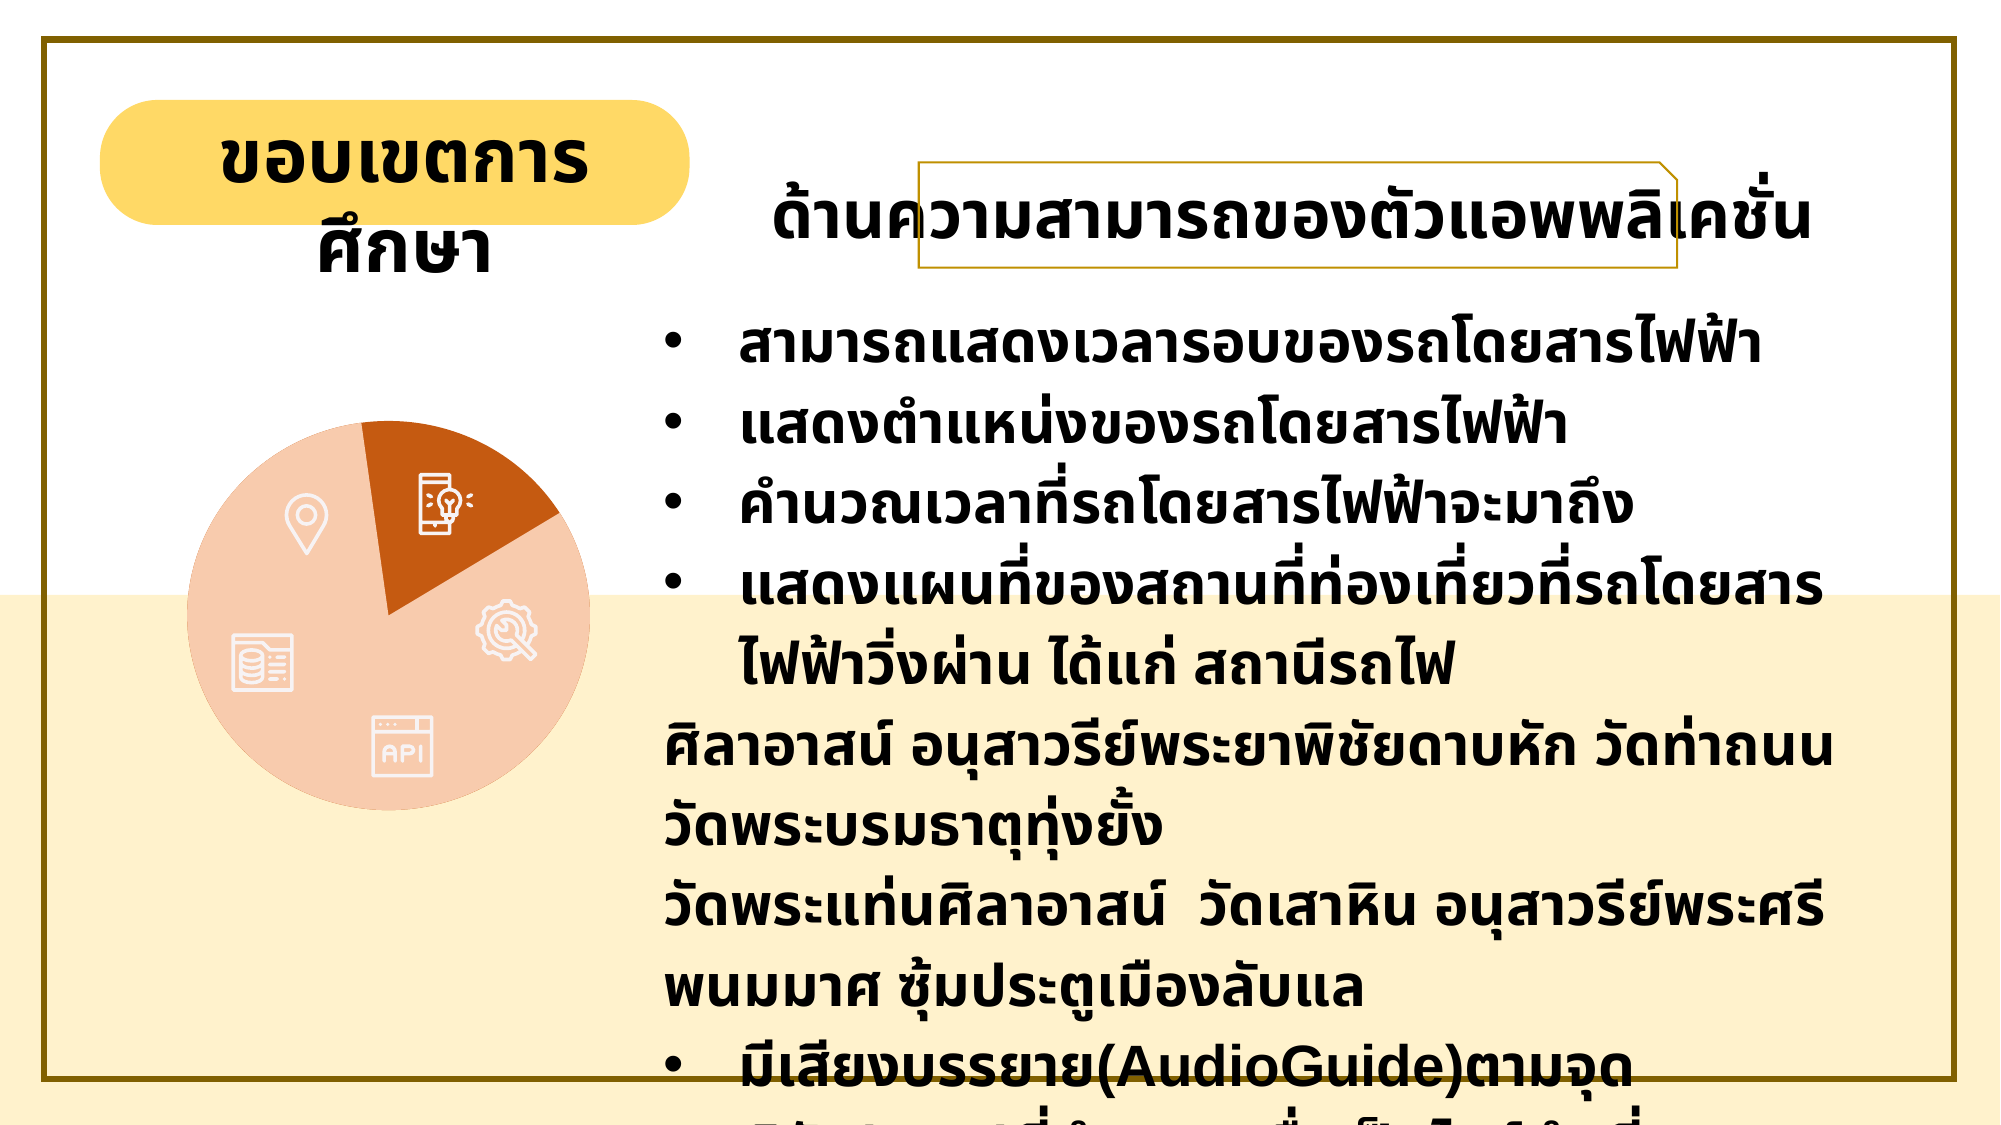

ขอบเขตการศึกษา
ด้านความสามารถของตัวแอพพลิเคชั่น

สามารถแสดงเวลารอบของรถโดยสารไฟฟ้า
แสดงตำแหน่งของรถโดยสารไฟฟ้า
คำนวณเวลาที่รถโดยสารไฟฟ้าจะมาถึง
แสดงแผนที่ของสถานที่ท่องเที่ยวที่รถโดยสารไฟฟ้าวิ่งผ่าน ได้แก่ สถานีรถไฟ
ศิลาอาสน์ อนุสาวรีย์พระยาพิชัยดาบหัก วัดท่าถนน วัดพระบรมธาตุทุ่งยั้ง
วัดพระแท่นศิลาอาสน์  วัดเสาหิน อนุสาวรีย์พระศรีพนมมาศ ซุ้มประตูเมืองลับแล
มีเสียงบรรยาย(AudioGuide)ตามจุดพิกัด(GPS)ที่กำหนด เพื่อเป็นไกด์นำเที่ยว
ให้กับนักท่องเที่ยว
มีภาพนิ่งและภาพเคลื่อนไหวแสดงตามจุดพิกัด (GPS) ของสถานที่ท่องเที่ยว